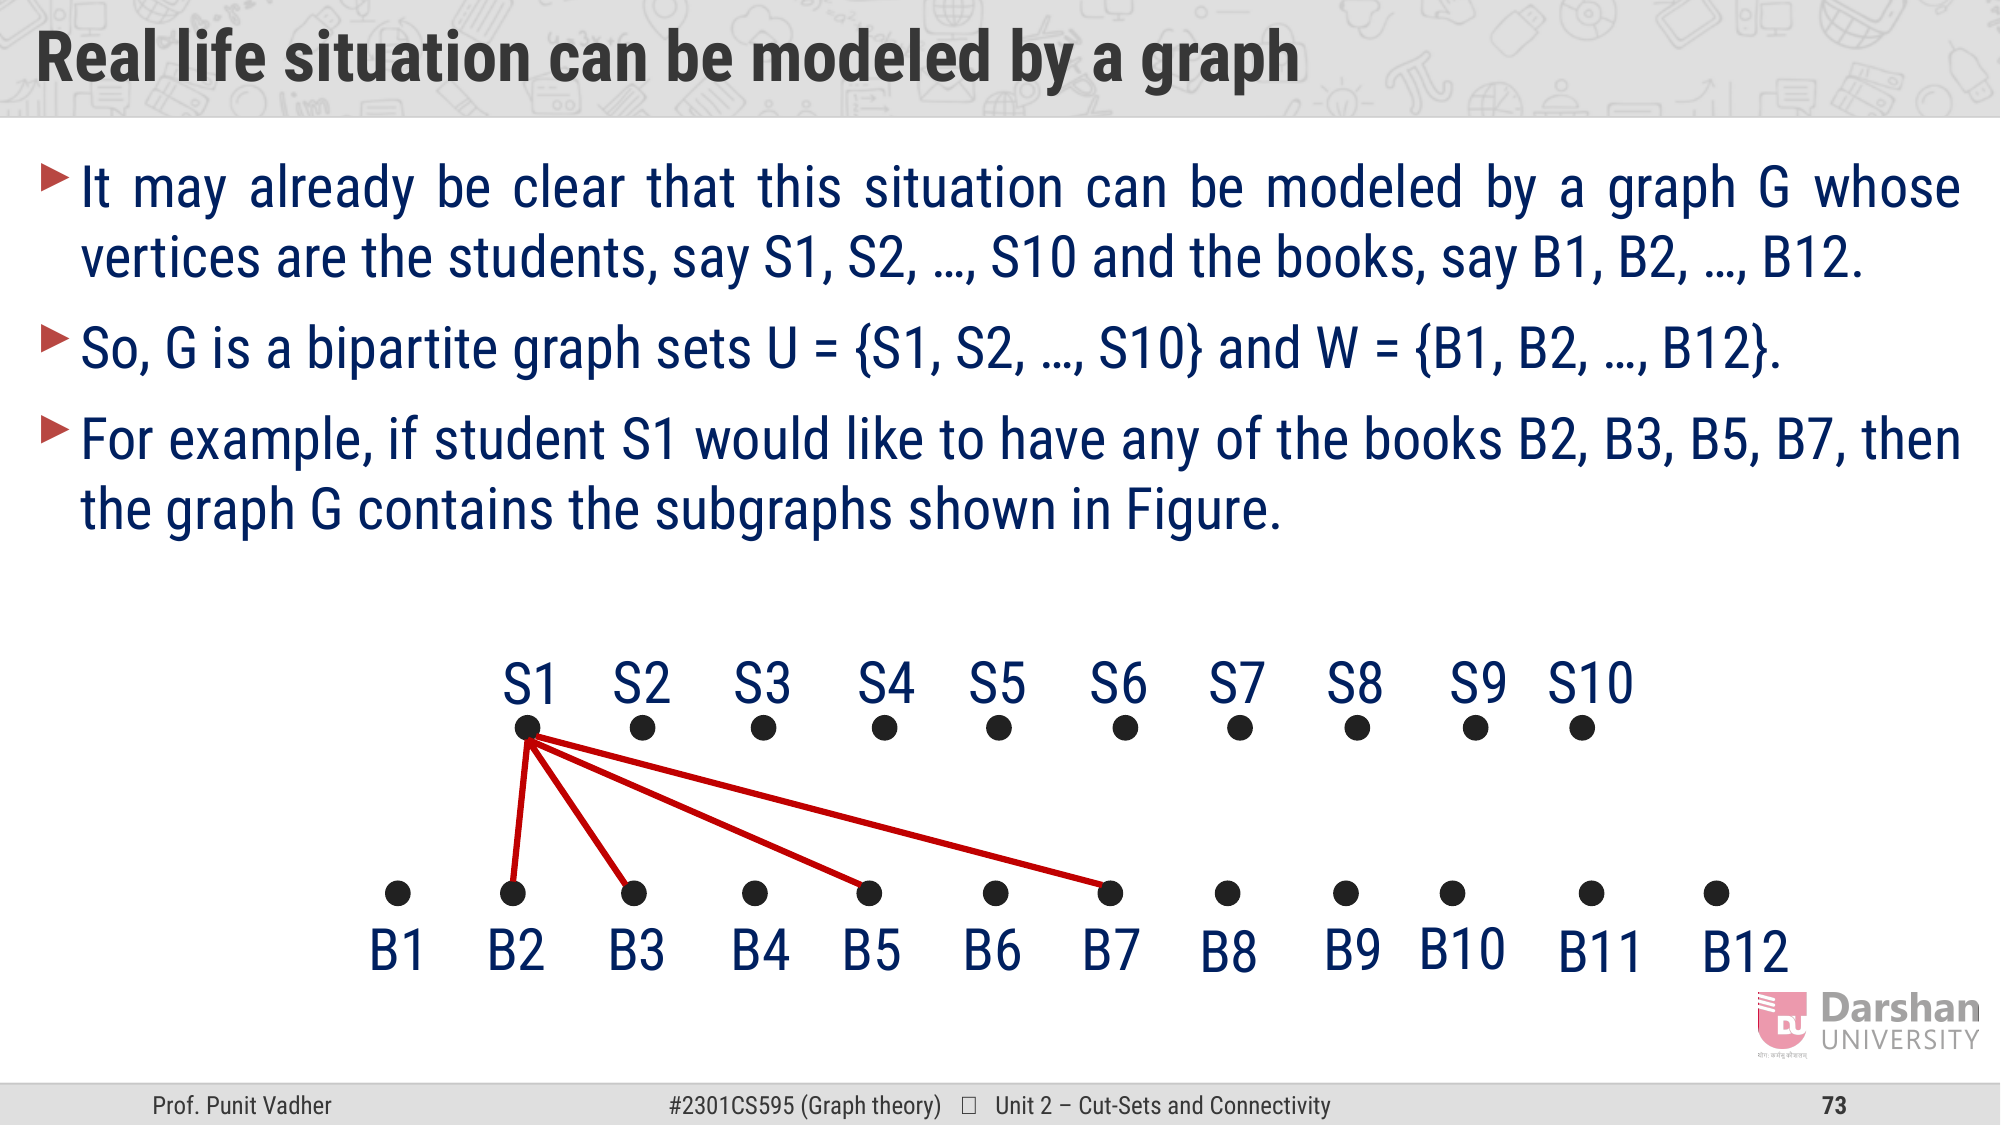

# Real life situation can be modeled by a graph
It may already be clear that this situation can be modeled by a graph G whose vertices are the students, say S1, S2, …, S10 and the books, say B1, B2, …, B12.
So, G is a bipartite graph sets U = {S1, S2, …, S10} and W = {B1, B2, …, B12}.
For example, if student S1 would like to have any of the books B2, B3, B5, B7, then the graph G contains the subgraphs shown in Figure.
S2
S3
S4
S5
S6
S7
S9
S10
S8
S1

B10
B1
B2
B3
B4
B5
B6
B7
B9
B8
B11
B12